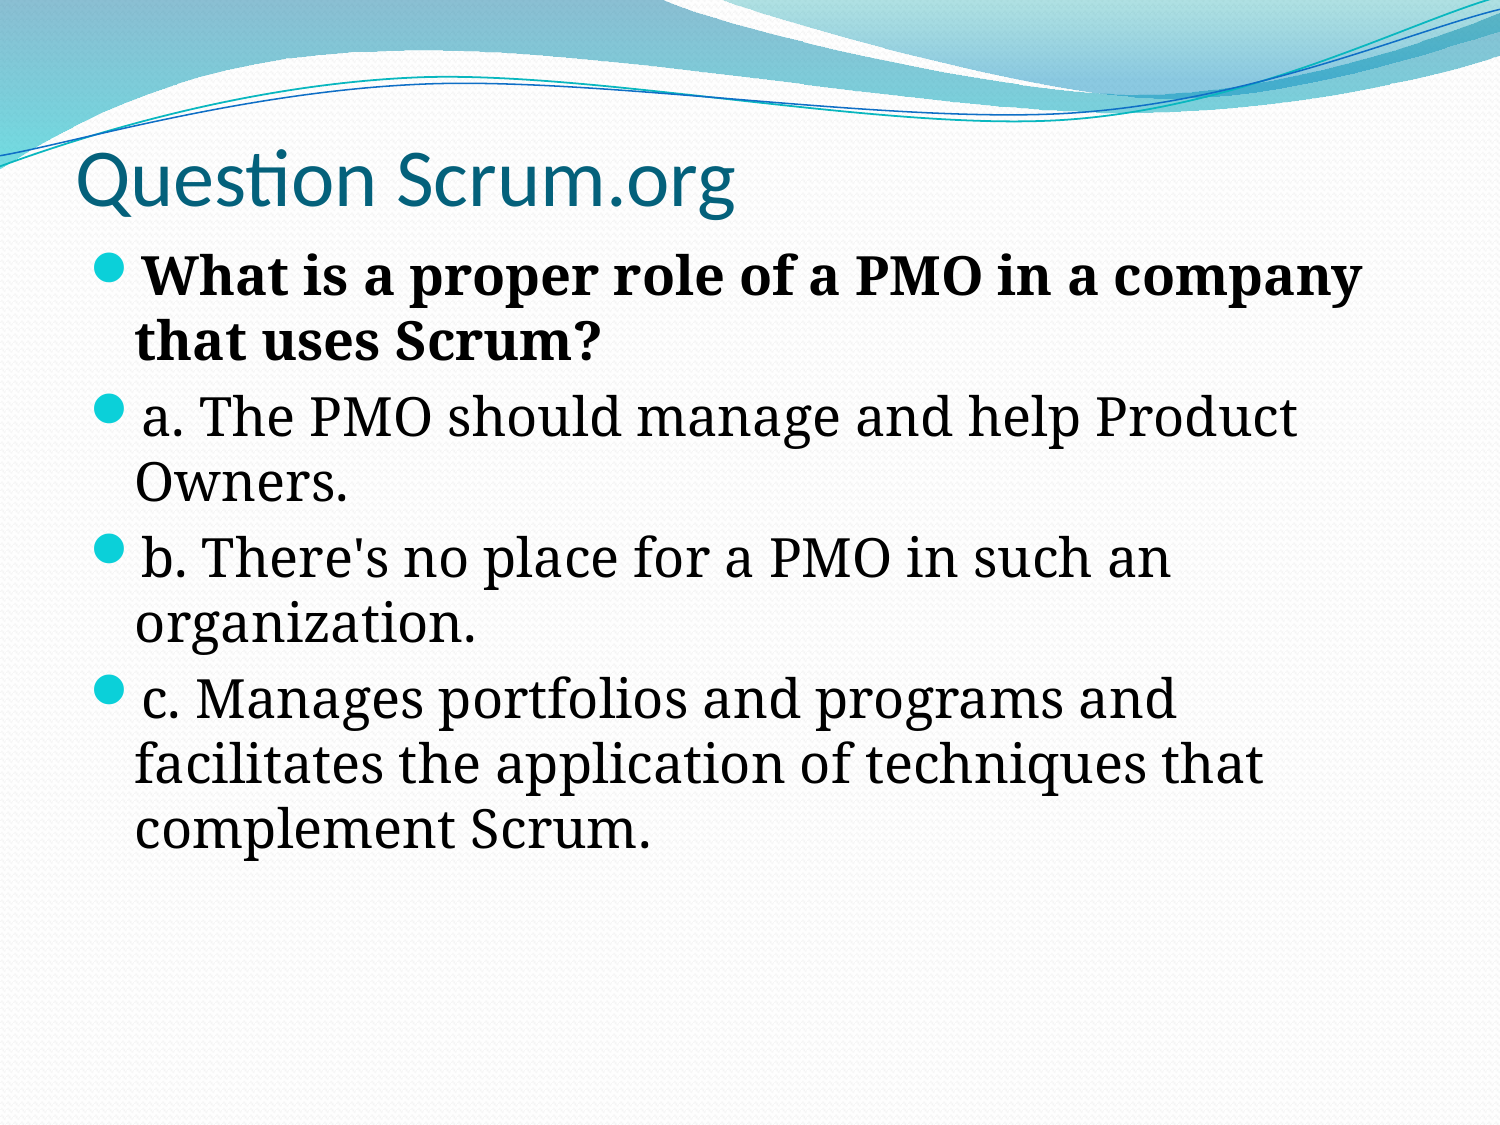

# Question Scrum.org
What is a proper role of a PMO in a company that uses Scrum?
a. The PMO should manage and help Product Owners.
b. There's no place for a PMO in such an organization.
c. Manages portfolios and programs and facilitates the application of techniques that complement Scrum.